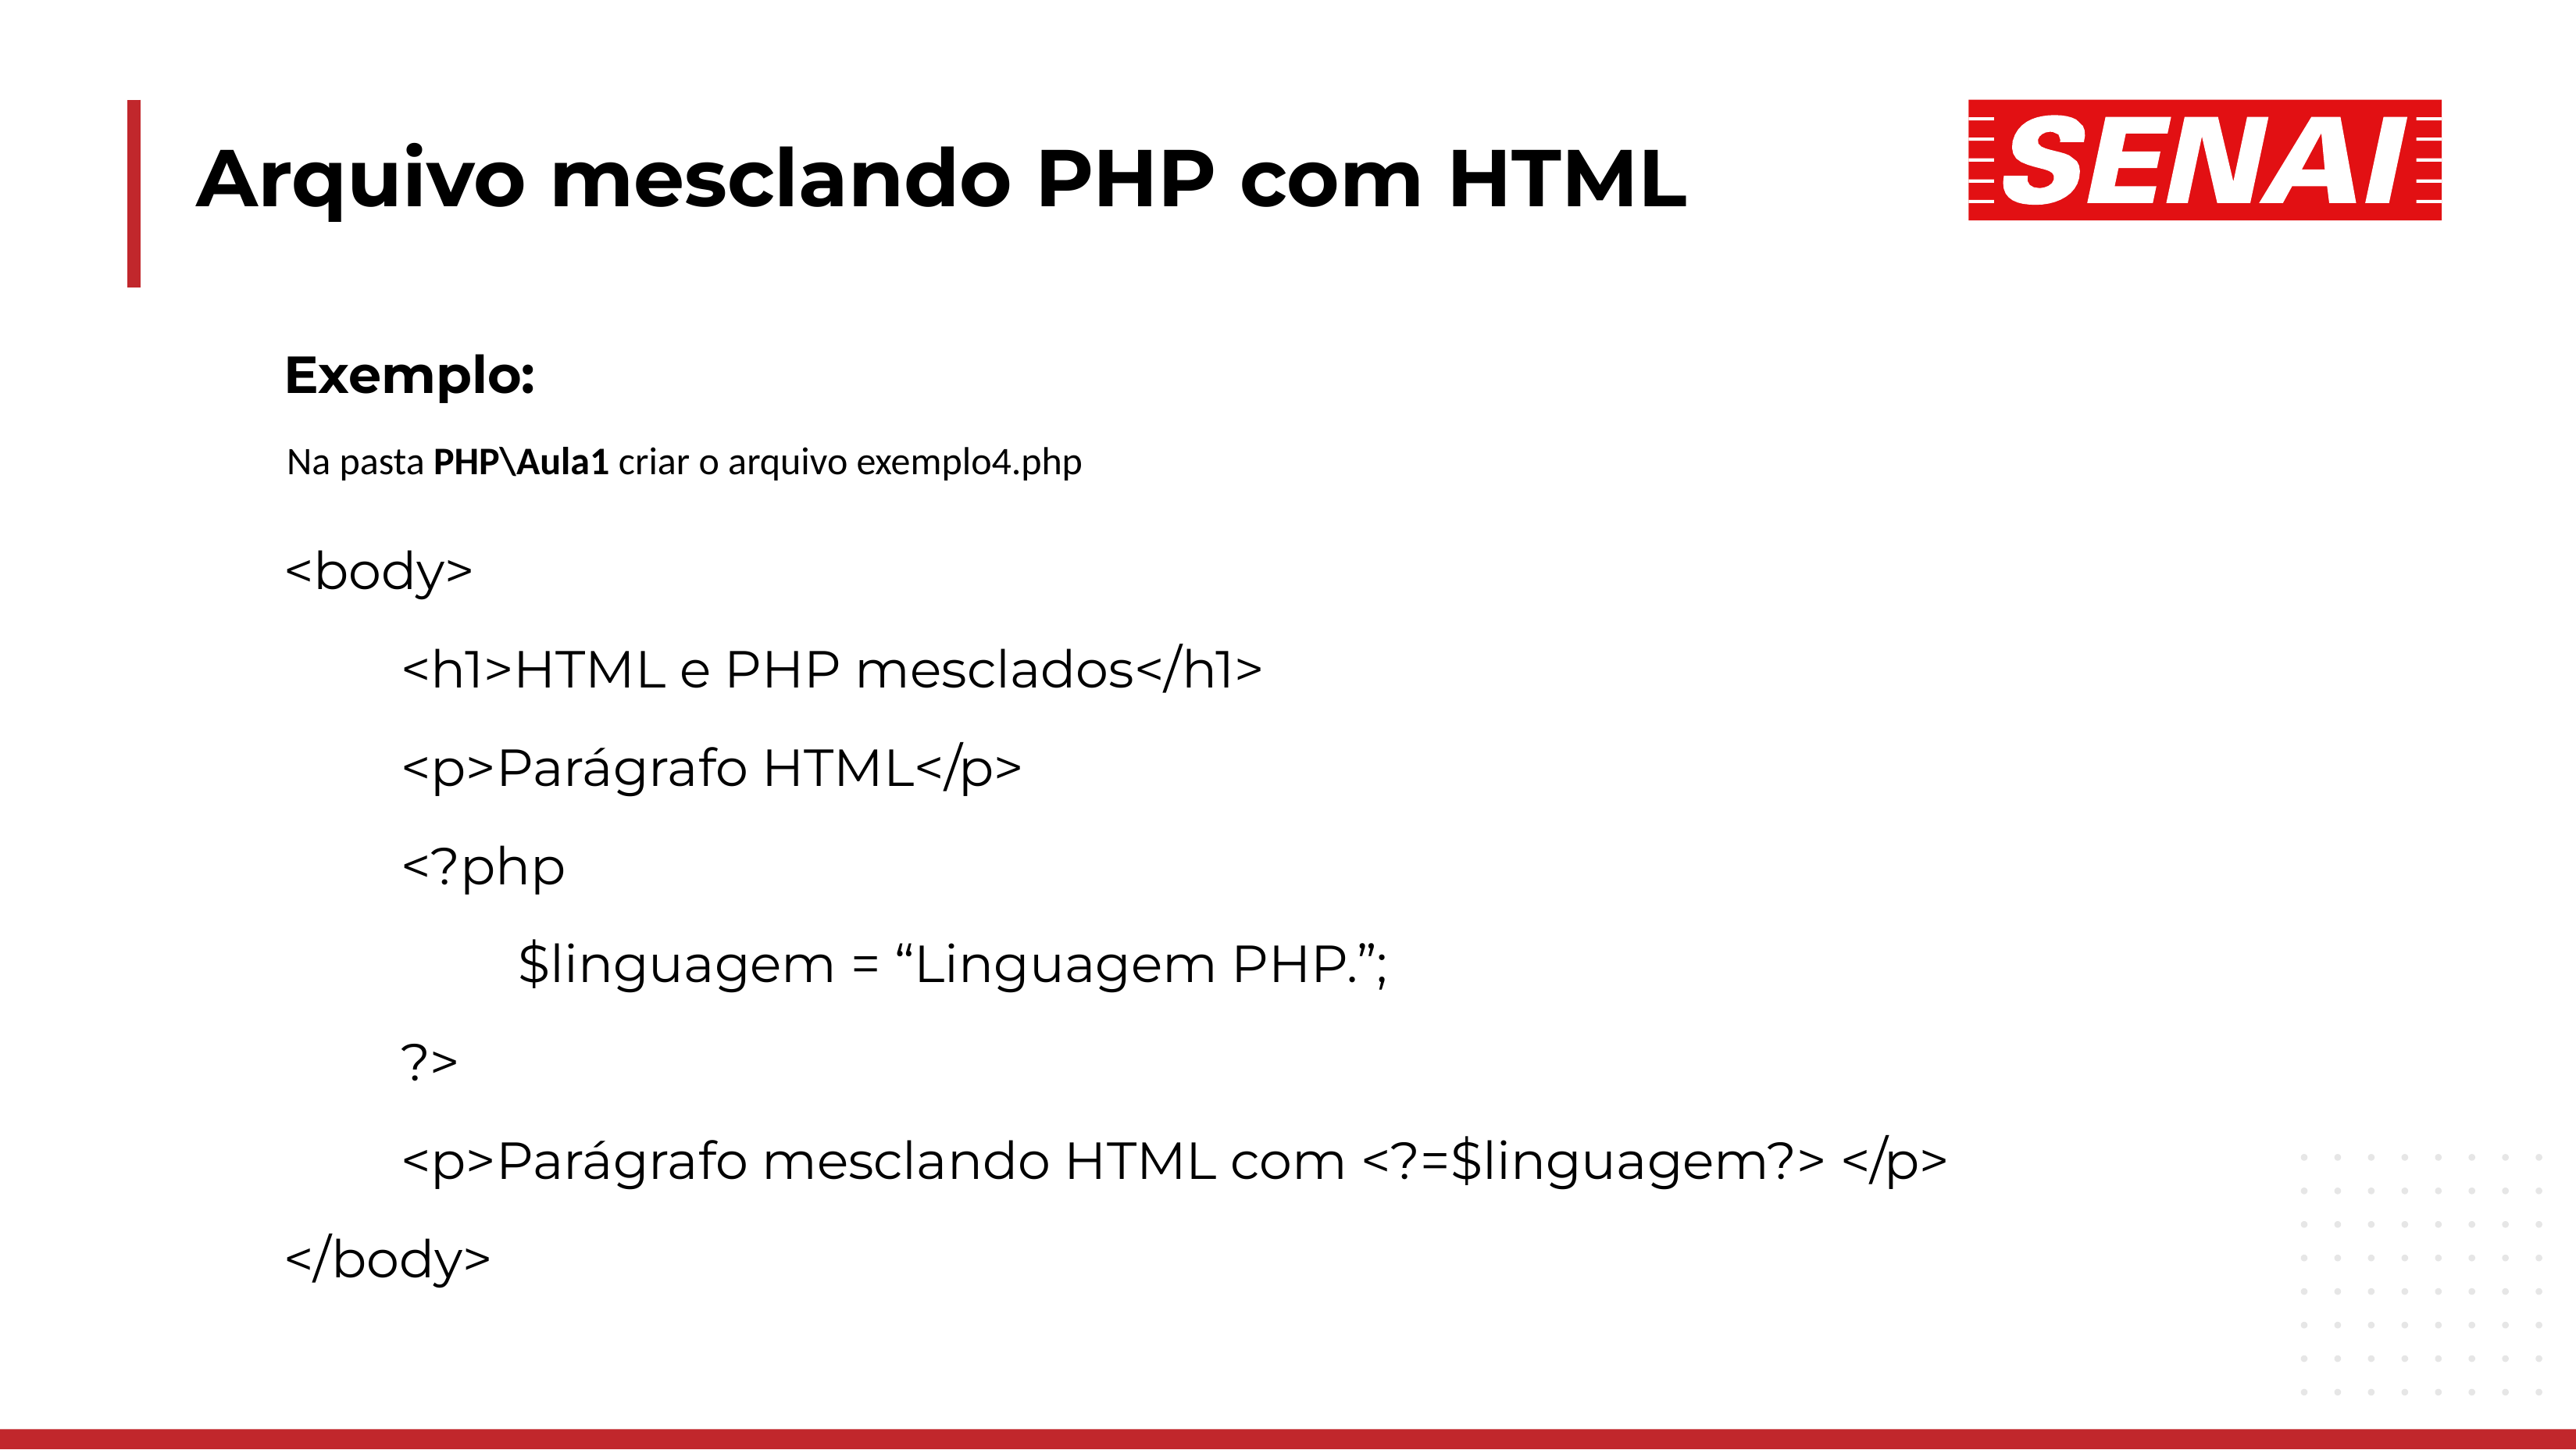

Arquivo mesclando PHP com HTML
Exemplo:

<body>
	<h1>HTML e PHP mesclados</h1>
	<p>Parágrafo HTML</p>
	<?php
		$linguagem = “Linguagem PHP.”;
	?>
	<p>Parágrafo mesclando HTML com <?=$linguagem?> </p>
</body>
Na pasta PHP\Aula1 criar o arquivo exemplo4.php